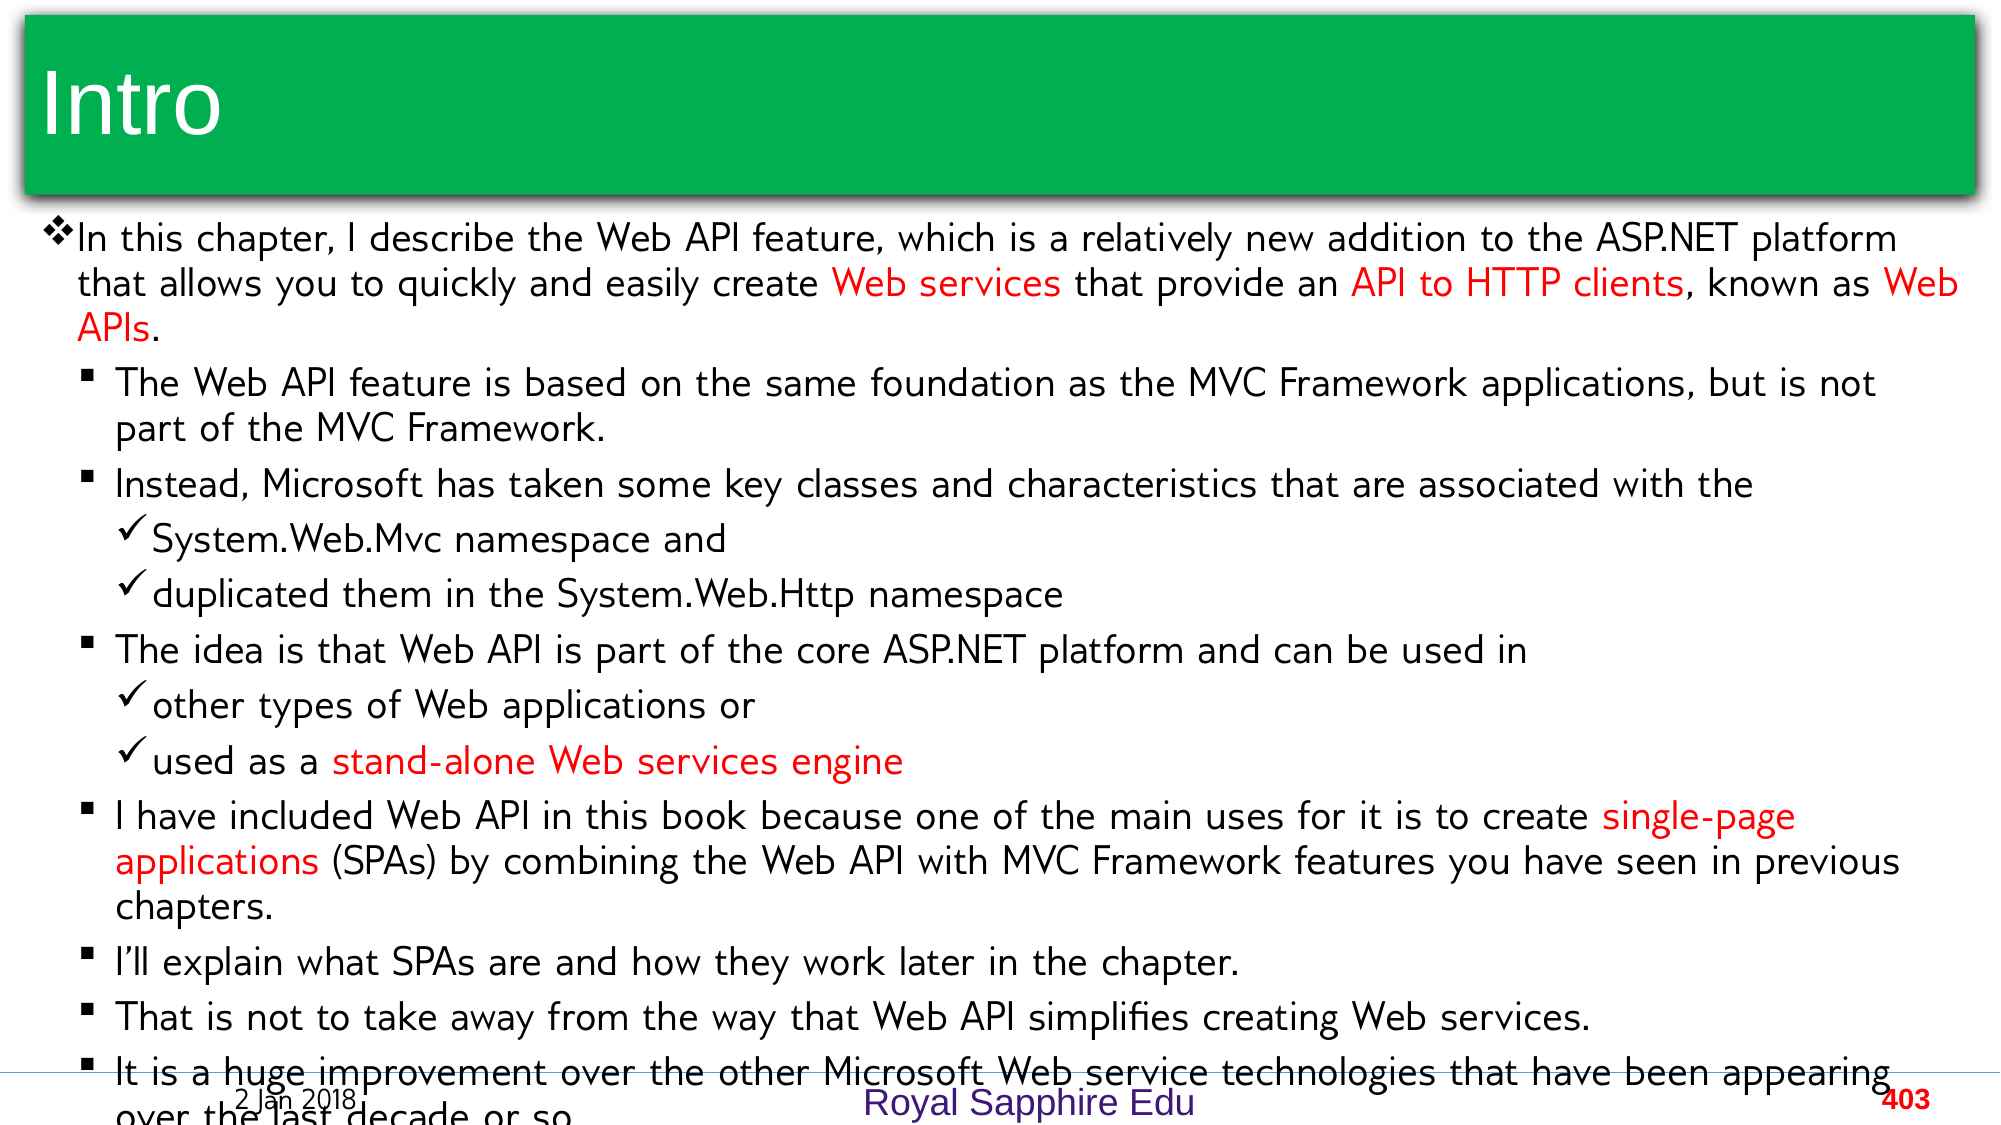

# Intro
In this chapter, I describe the Web API feature, which is a relatively new addition to the ASP.NET platform that allows you to quickly and easily create Web services that provide an API to HTTP clients, known as Web APIs.
The Web API feature is based on the same foundation as the MVC Framework applications, but is not part of the MVC Framework.
Instead, Microsoft has taken some key classes and characteristics that are associated with the
System.Web.Mvc namespace and
duplicated them in the System.Web.Http namespace
The idea is that Web API is part of the core ASP.NET platform and can be used in
other types of Web applications or
used as a stand-alone Web services engine
I have included Web API in this book because one of the main uses for it is to create single-page applications (SPAs) by combining the Web API with MVC Framework features you have seen in previous chapters.
I’ll explain what SPAs are and how they work later in the chapter.
That is not to take away from the way that Web API simplifies creating Web services.
It is a huge improvement over the other Microsoft Web service technologies that have been appearing over the last decade or so.
2 Jan 2018
403